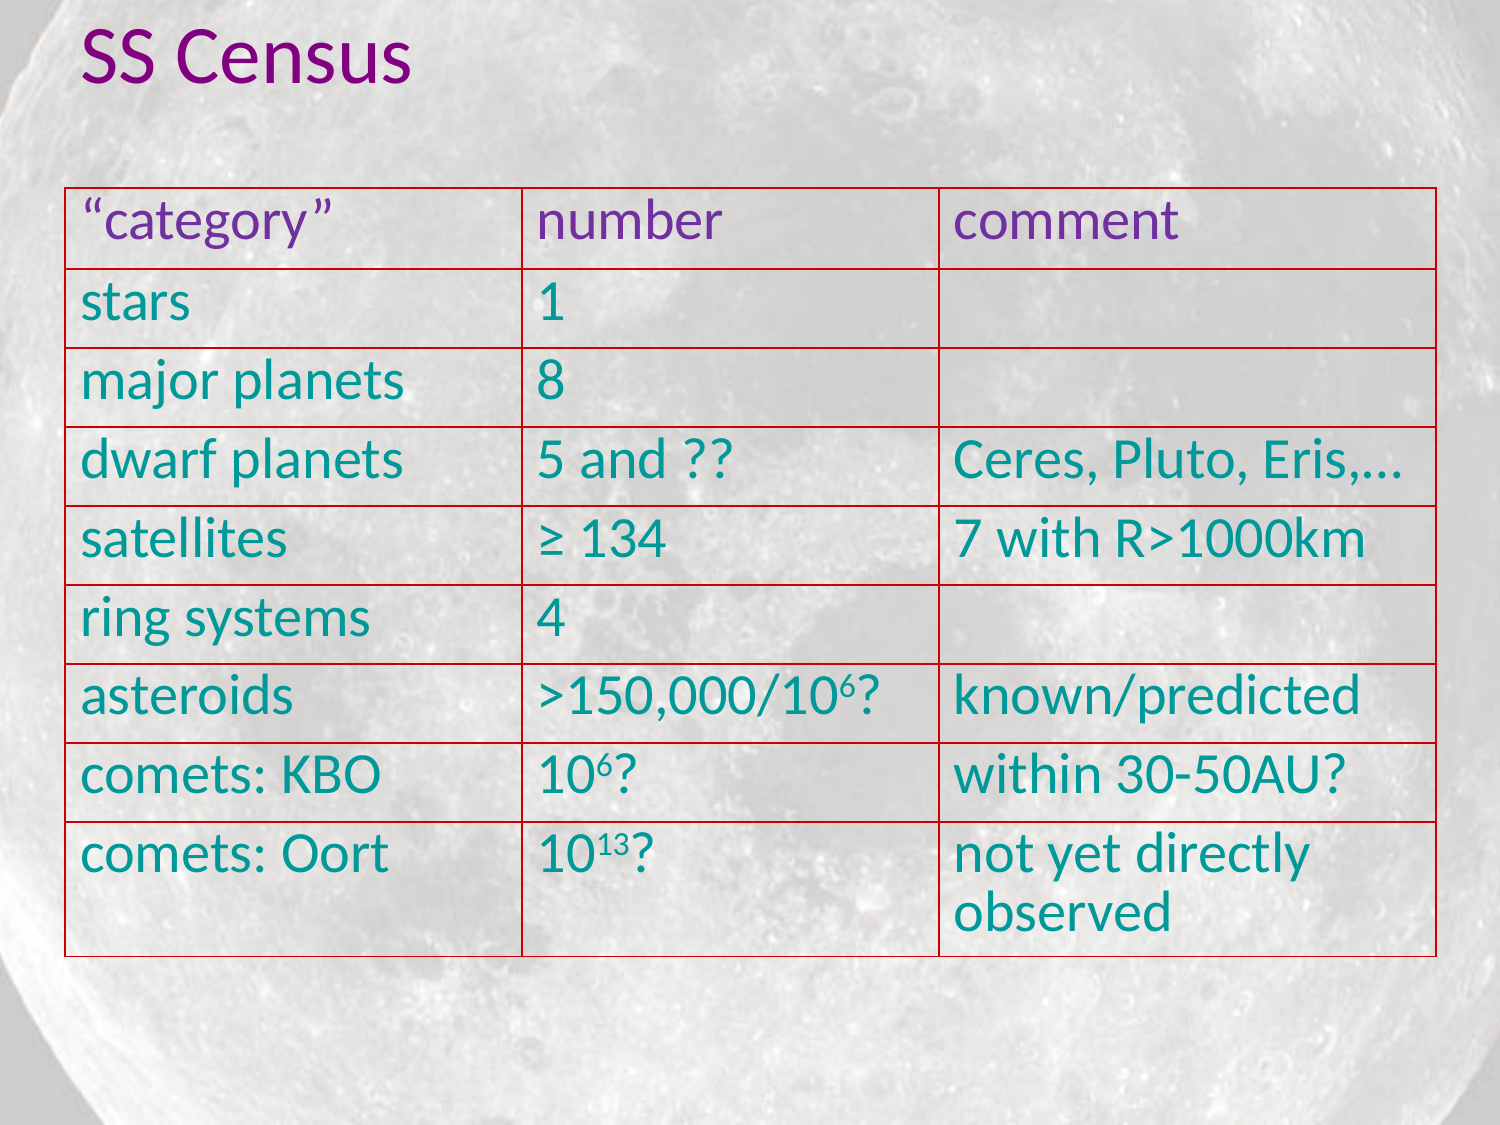

# SS Census
| “category” | number | comment |
| --- | --- | --- |
| stars | 1 |  |
| major planets | 8 |  |
| dwarf planets | 5 and ?? | Ceres, Pluto, Eris,… |
| satellites | ≥ 134 | 7 with R>1000km |
| ring systems | 4 |  |
| asteroids | >150,000/106? | known/predicted |
| comets: KBO | 106? | within 30-50AU? |
| comets: Oort | 1013? | not yet directly observed |